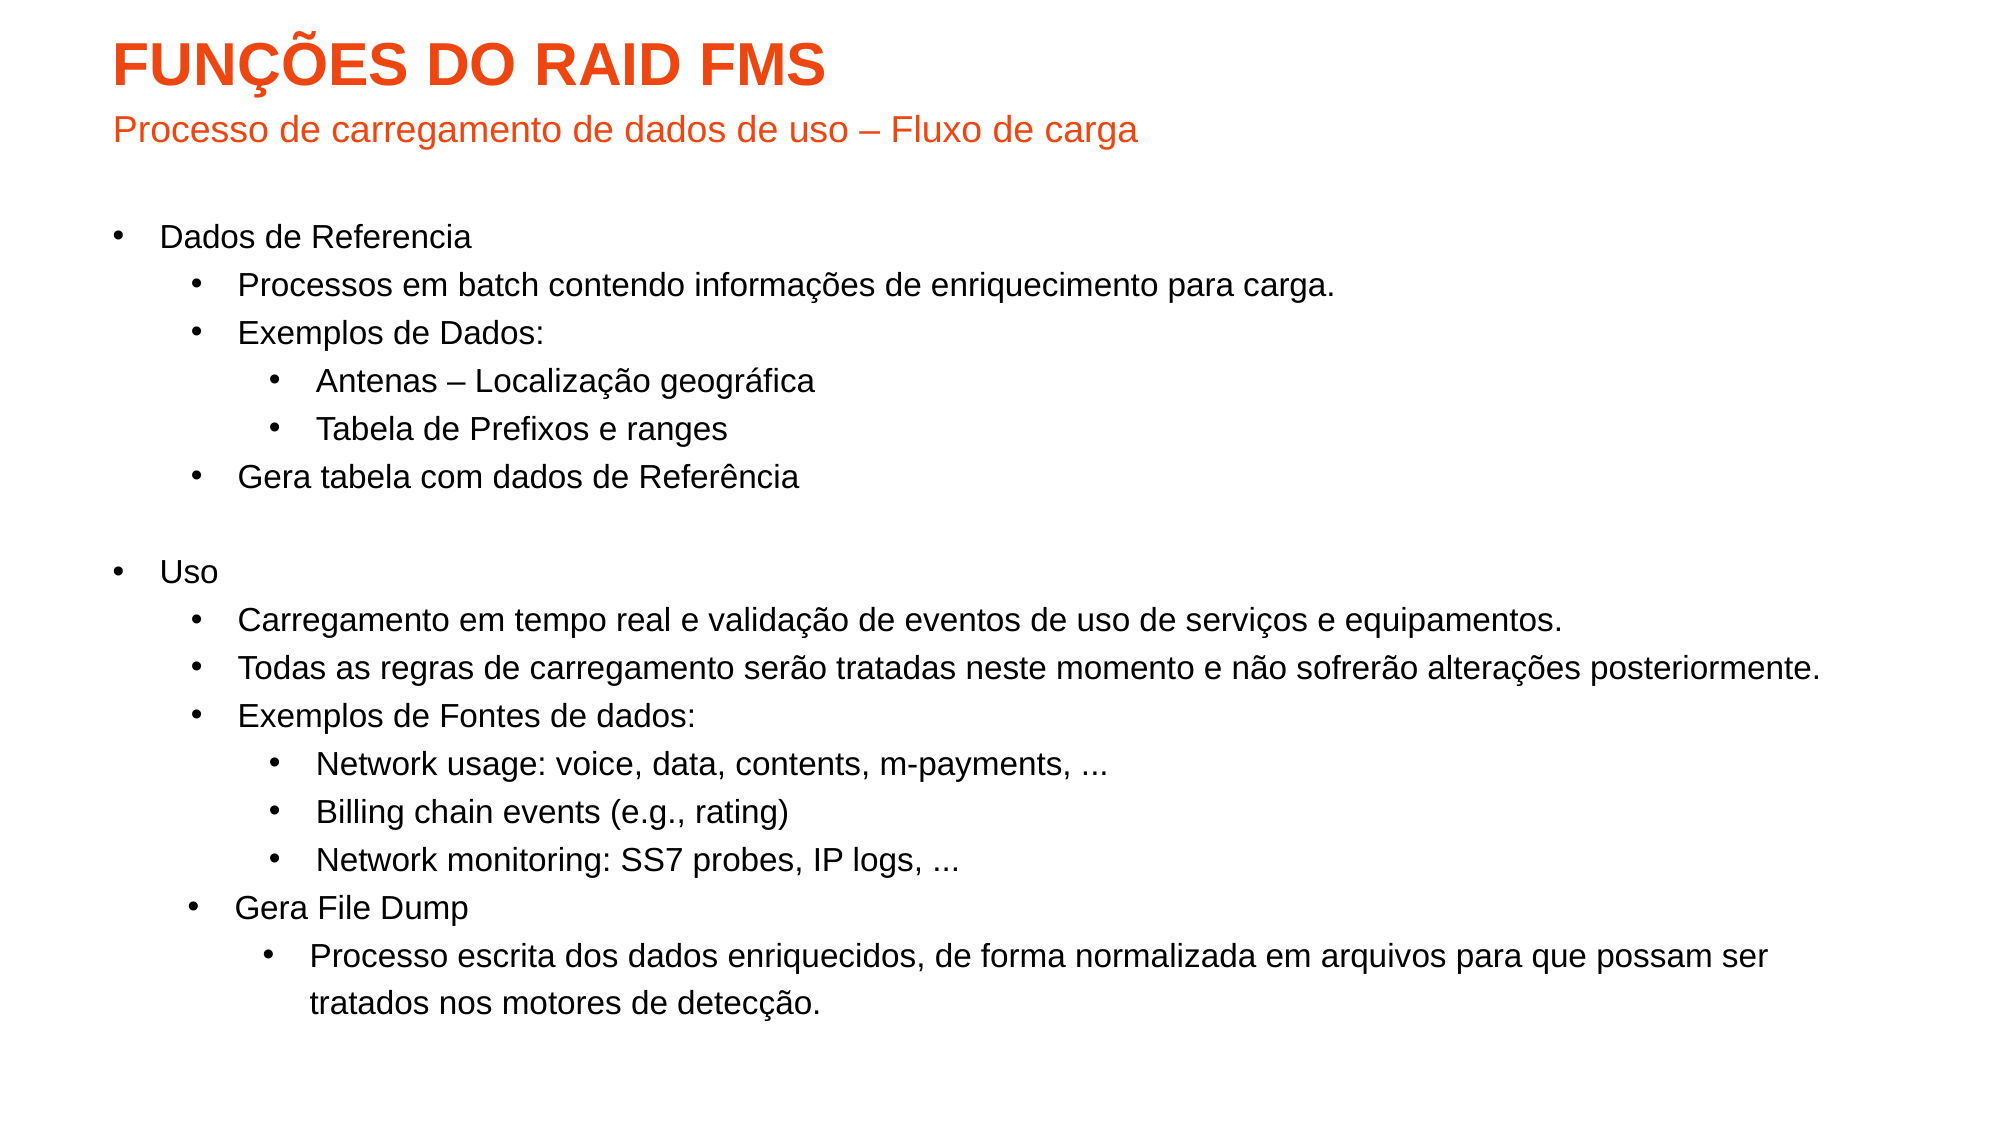

# Funções do raId fms
Processo de carregamento de dados de uso – Fluxo de carga
Dados de Referencia
Processos em batch contendo informações de enriquecimento para carga.
Exemplos de Dados:
Antenas – Localização geográfica
Tabela de Prefixos e ranges
Gera tabela com dados de Referência

Uso
Carregamento em tempo real e validação de eventos de uso de serviços e equipamentos.
Todas as regras de carregamento serão tratadas neste momento e não sofrerão alterações posteriormente.
Exemplos de Fontes de dados:
Network usage: voice, data, contents, m-payments, ...
Billing chain events (e.g., rating)
Network monitoring: SS7 probes, IP logs, ...
Gera File Dump
Processo escrita dos dados enriquecidos, de forma normalizada em arquivos para que possam ser tratados nos motores de detecção.